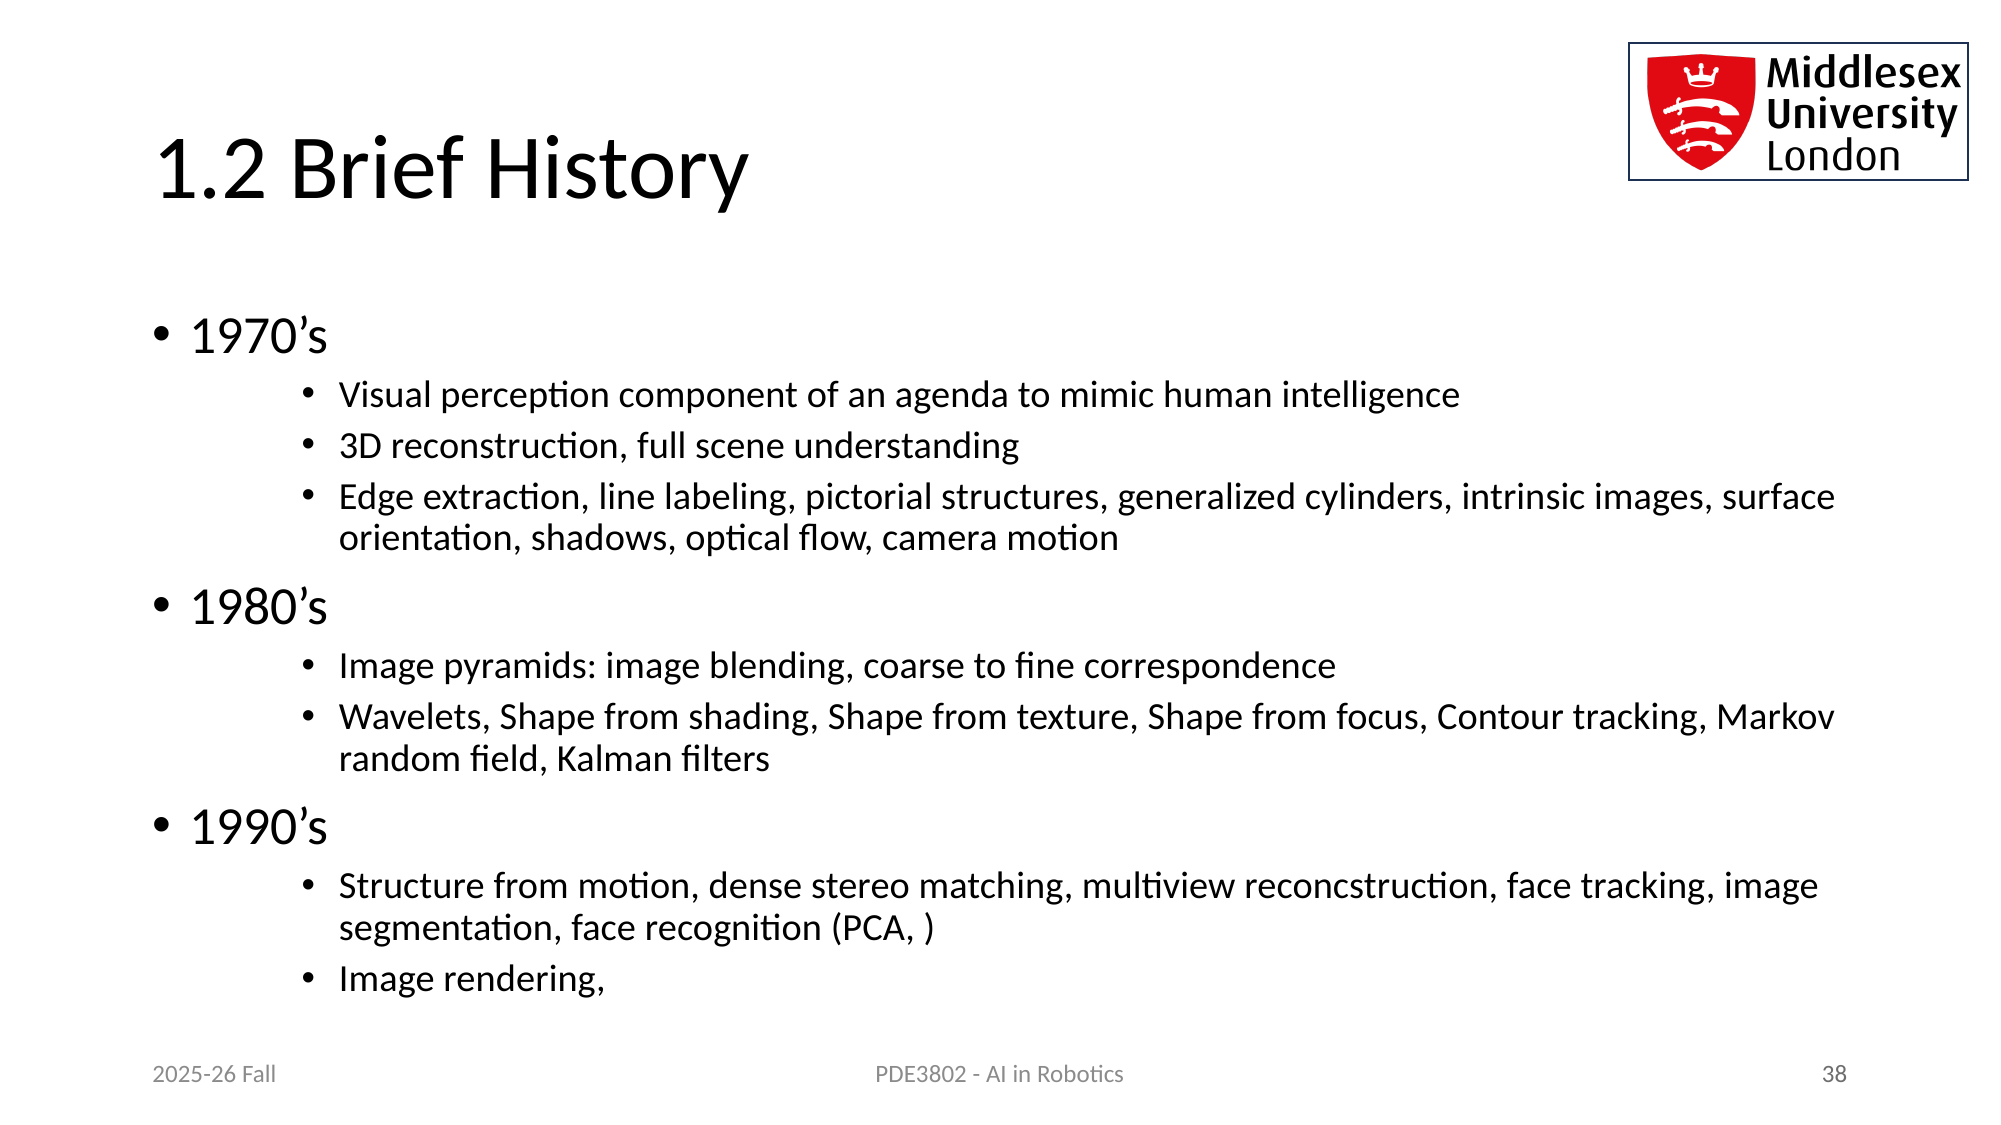

# 1.2 Brief History
1970’s
Visual perception component of an agenda to mimic human intelligence
3D reconstruction, full scene understanding
Edge extraction, line labeling, pictorial structures, generalized cylinders, intrinsic images, surface orientation, shadows, optical flow, camera motion
1980’s
Image pyramids: image blending, coarse to fine correspondence
Wavelets, Shape from shading, Shape from texture, Shape from focus, Contour tracking, Markov random field, Kalman filters
1990’s
Structure from motion, dense stereo matching, multiview reconcstruction, face tracking, image segmentation, face recognition (PCA, )
Image rendering,

2025-26 Fall
  38
PDE3802 - AI in Robotics